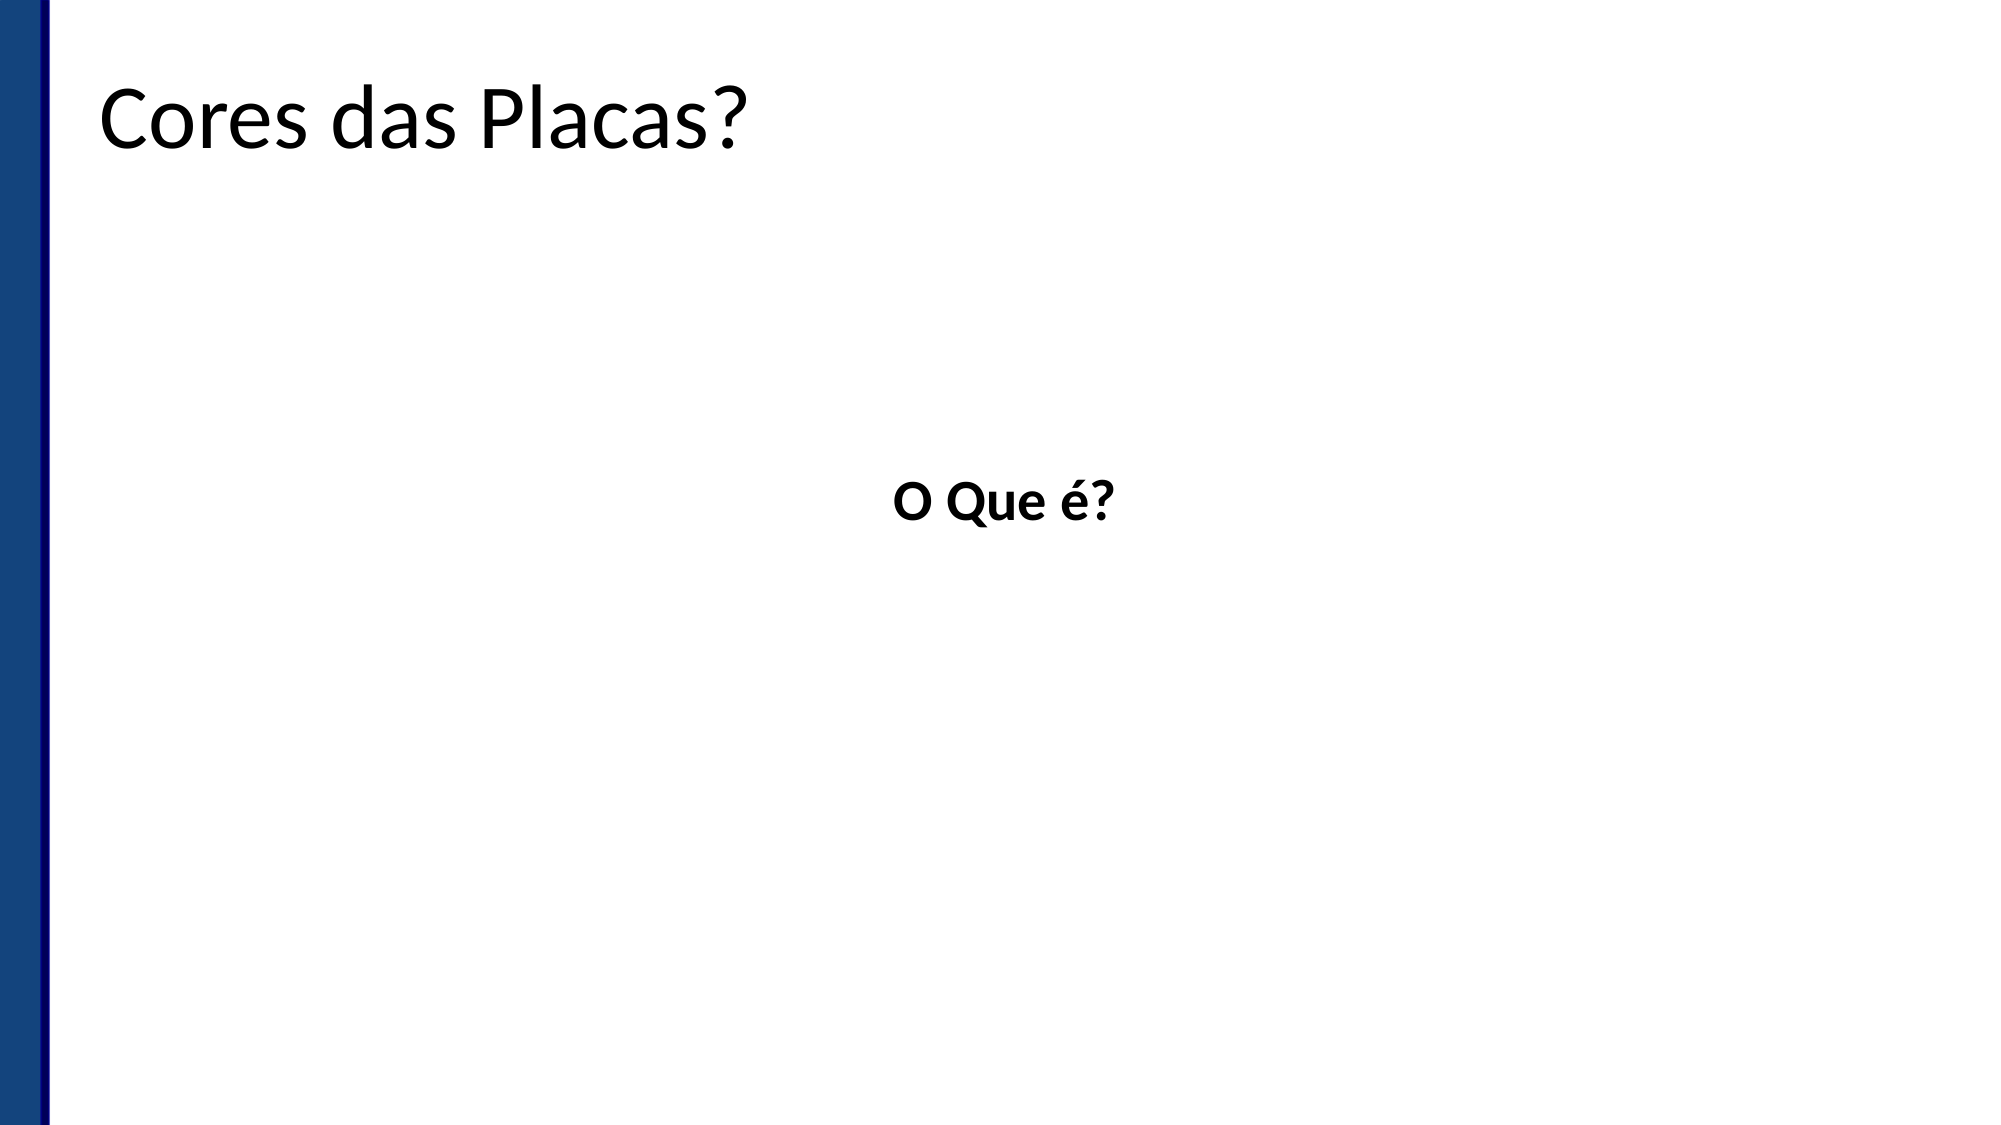

# Cores das Placas?
O Que é?